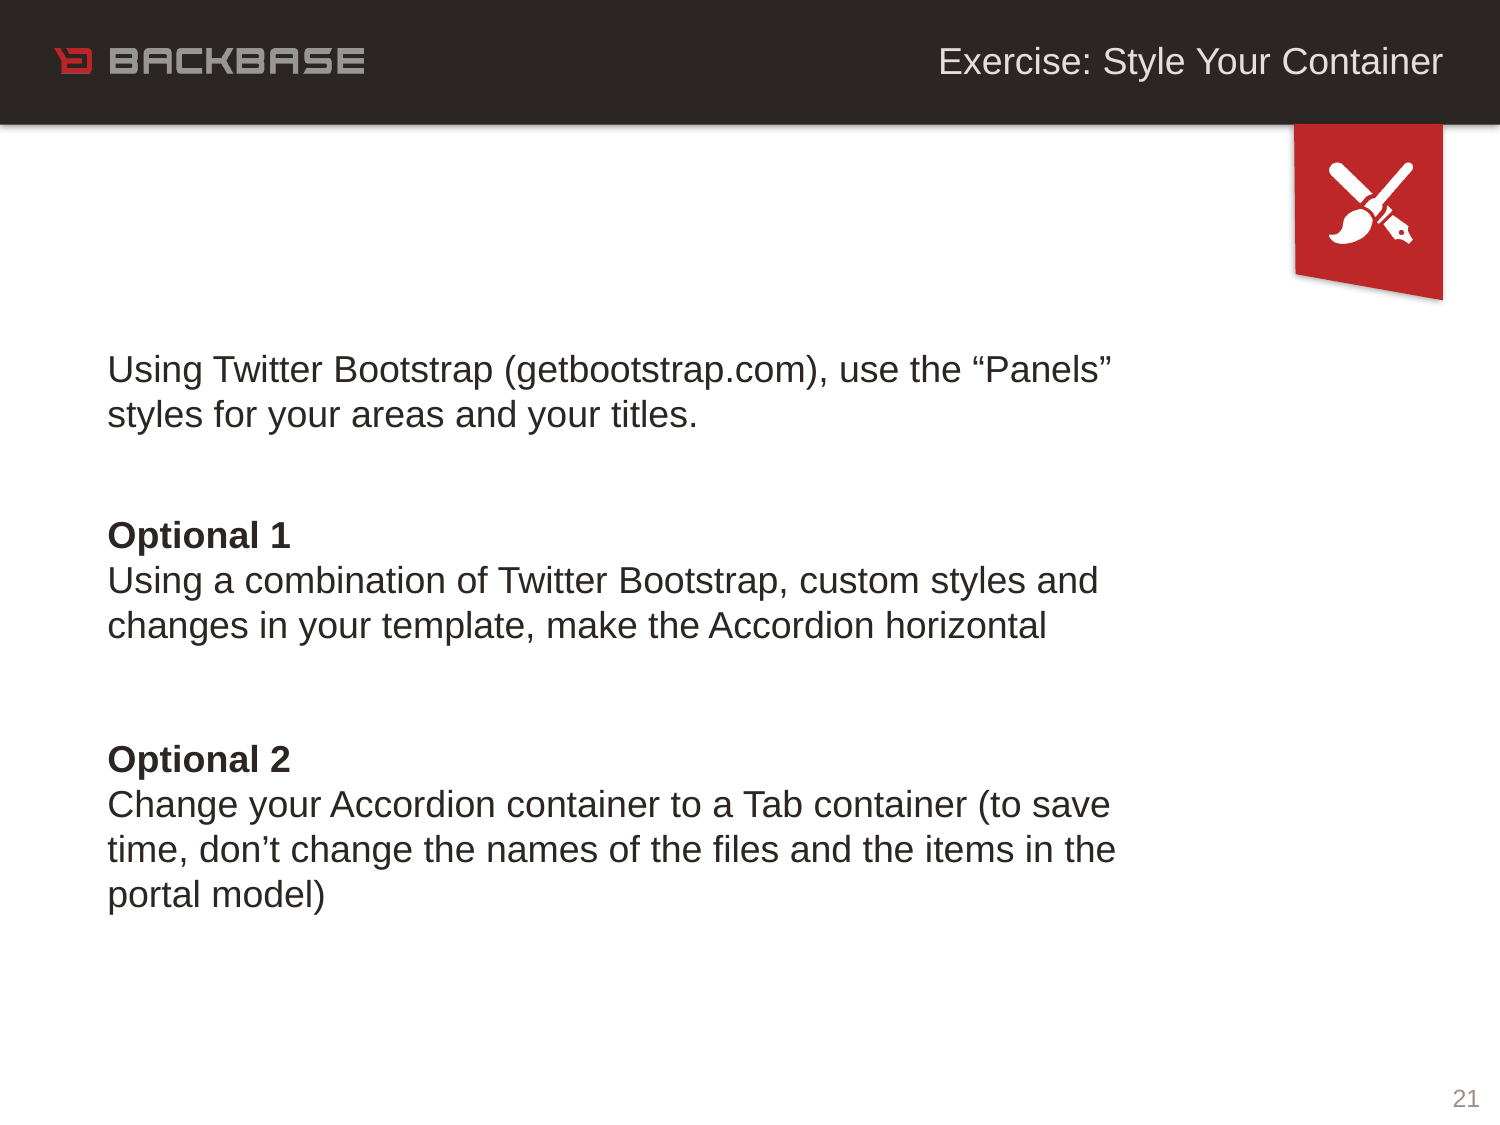

Exercise: Style Your Container
Using Twitter Bootstrap (getbootstrap.com), use the “Panels” styles for your areas and your titles.
Optional 1
Using a combination of Twitter Bootstrap, custom styles and changes in your template, make the Accordion horizontal
Optional 2
Change your Accordion container to a Tab container (to save time, don’t change the names of the files and the items in the portal model)
21